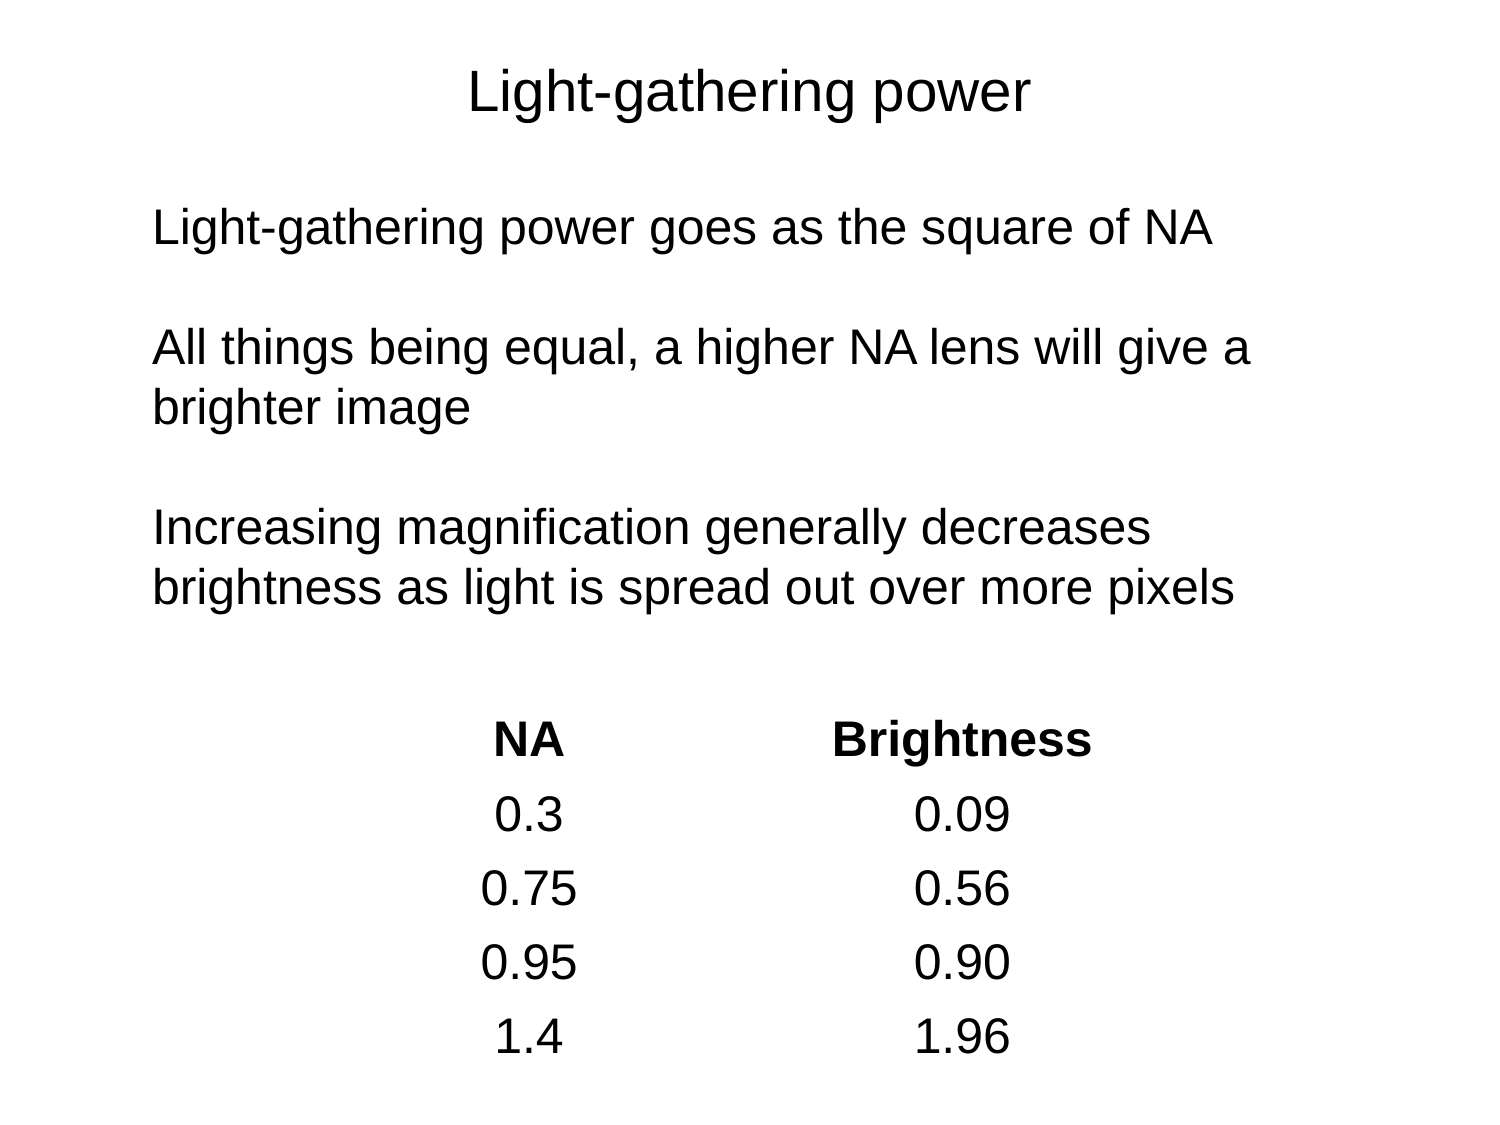

# Light-gathering power
Light-gathering power goes as the square of NA

All things being equal, a higher NA lens will give a brighter image

Increasing magnification generally decreases brightness as light is spread out over more pixels
| NA | Brightness |
| --- | --- |
| 0.3 | 0.09 |
| 0.75 | 0.56 |
| 0.95 | 0.90 |
| 1.4 | 1.96 |